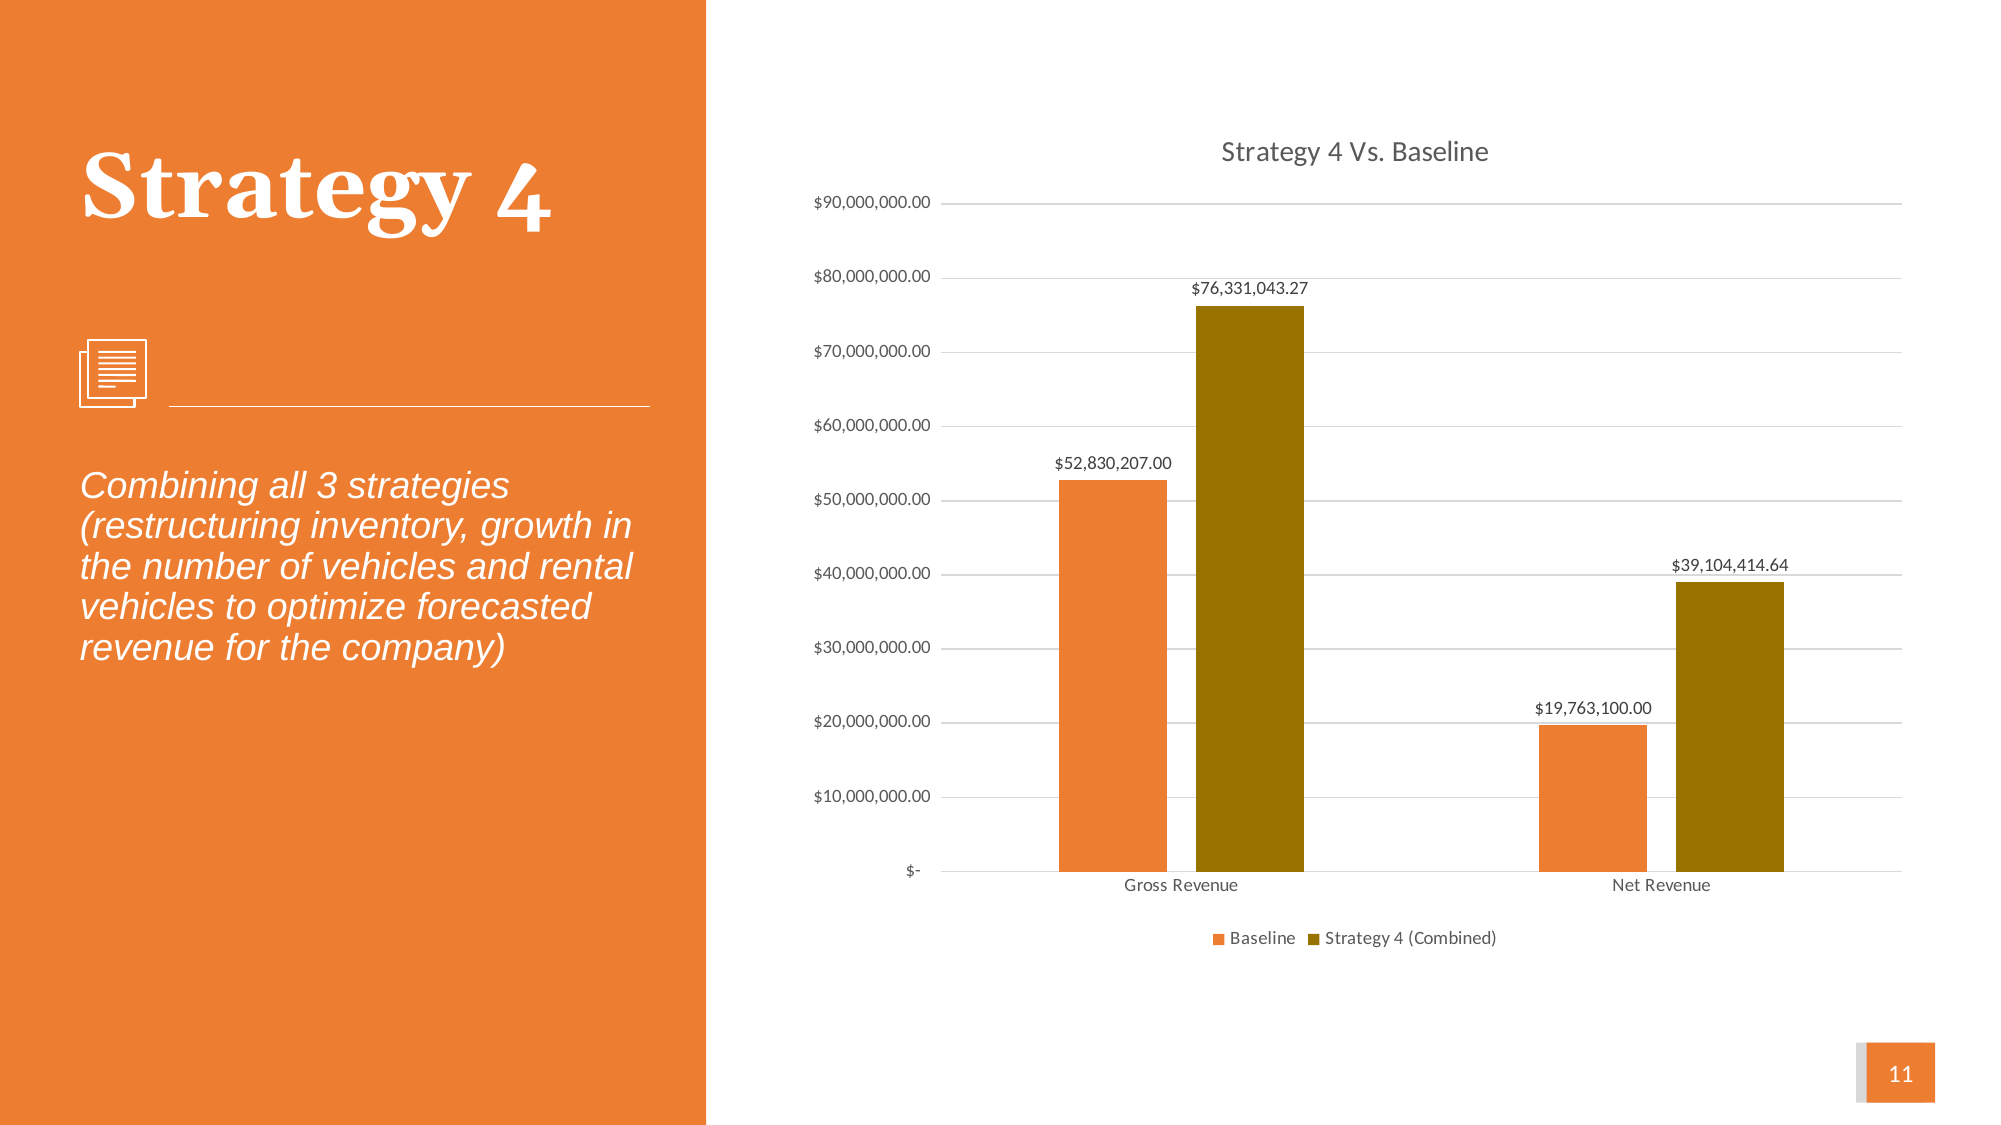

# Strategy 4

### Chart: Strategy 4 Vs. Baseline

| Category | Baseline | Strategy 4 (Combined) |
|---|---|---|
| Gross Revenue | 52830207.0 | 76331043.27000004 |
| Net Revenue | 19763100.000000123 | 39104414.64000023 |

Combining all 3 strategies (restructuring inventory, growth in the number of vehicles and rental vehicles to optimize forecasted revenue for the company)
11